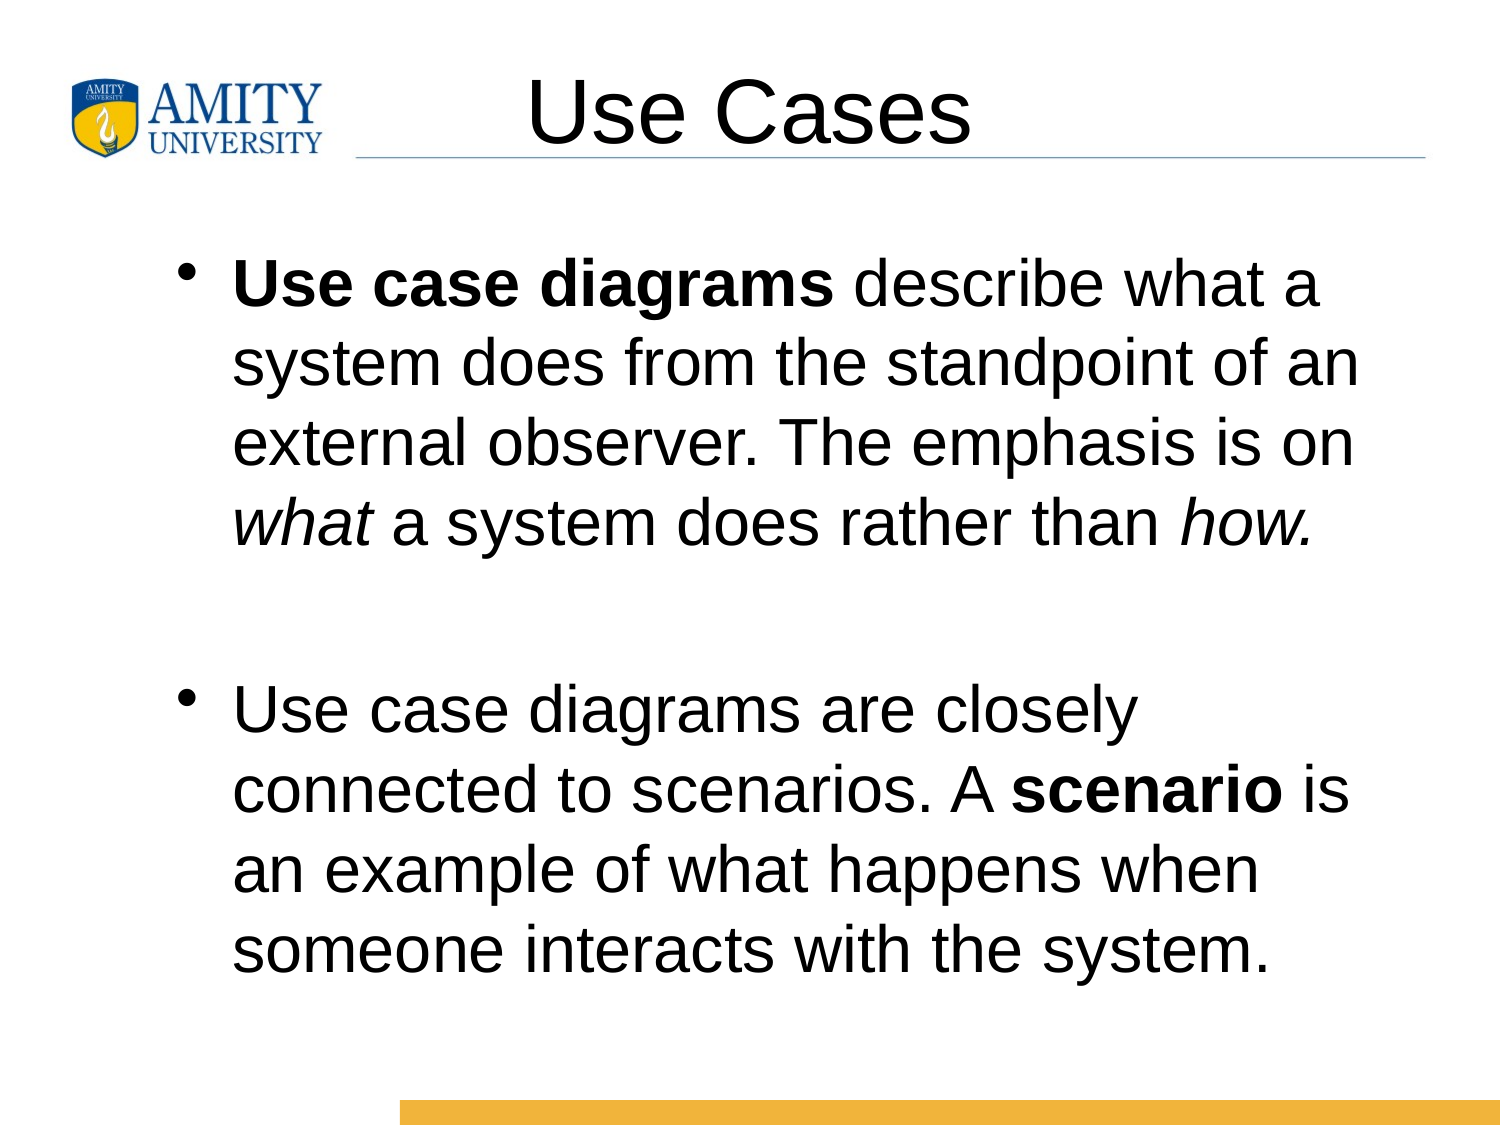

# Use Cases
Use case diagrams describe what a system does from the standpoint of an external observer. The emphasis is on what a system does rather than how.

Use case diagrams are closely connected to scenarios. A scenario is an example of what happens when someone interacts with the system.